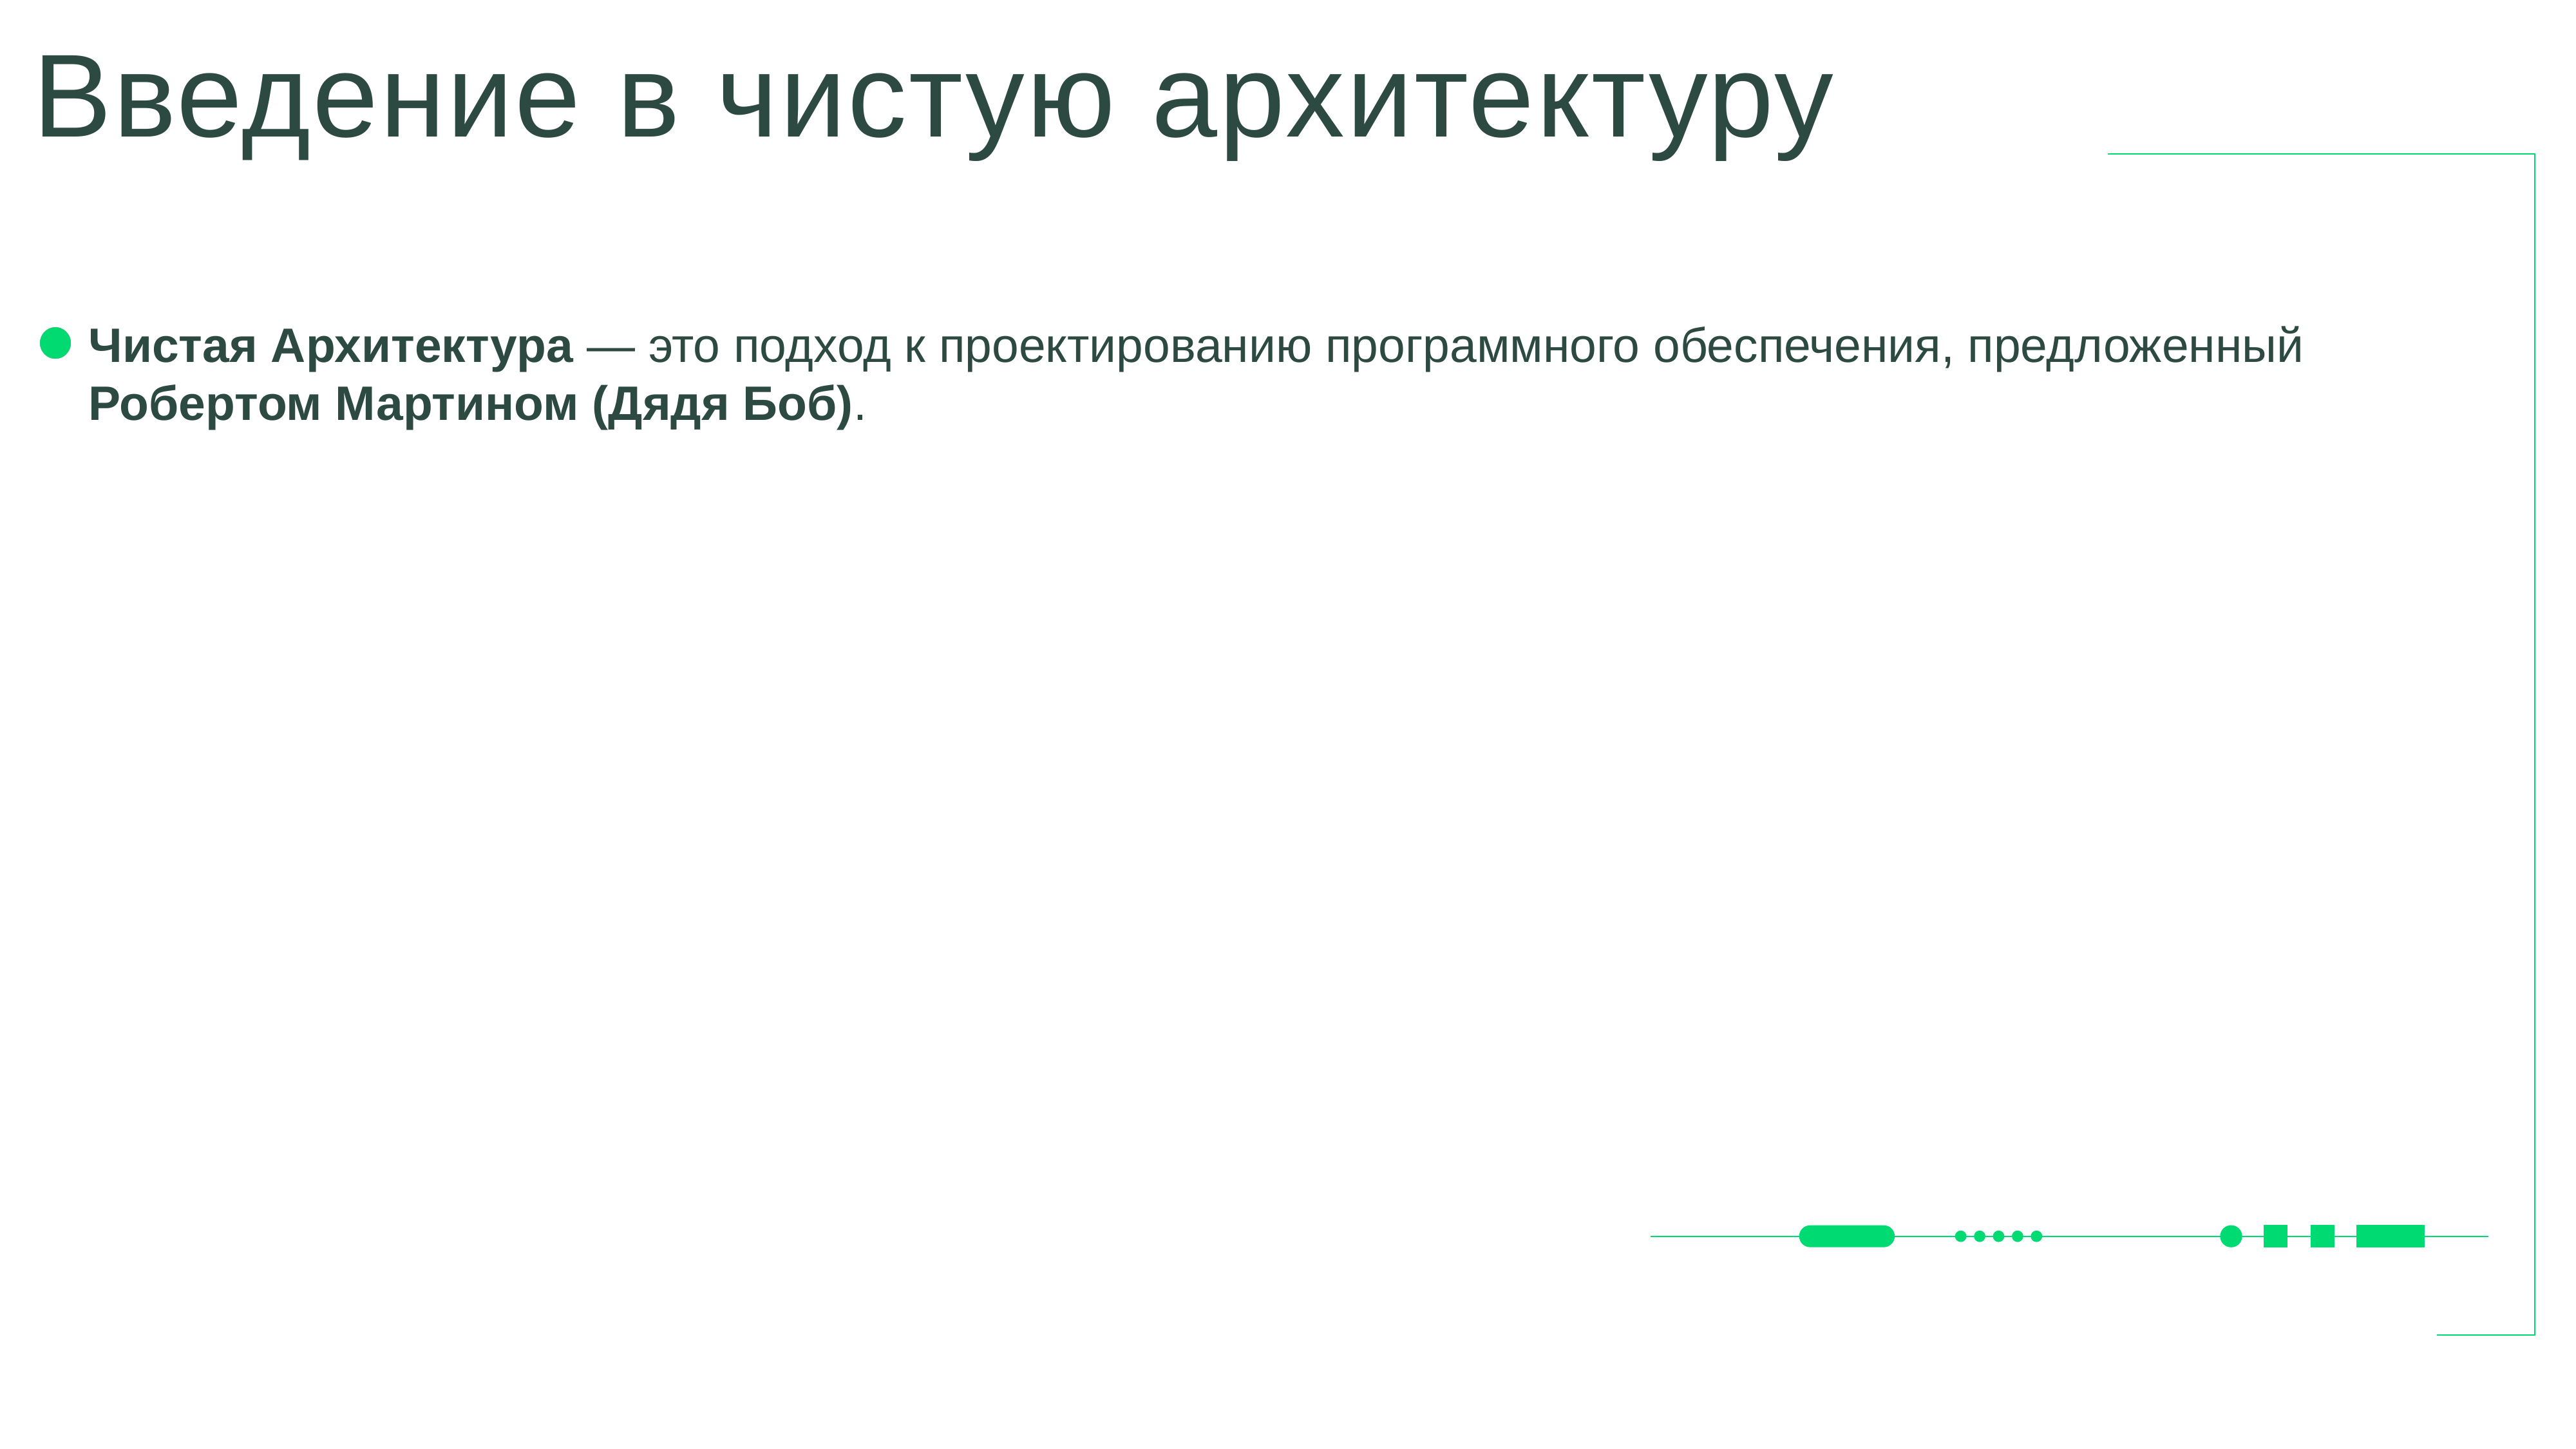

# Введение в чистую архитектуру

Чистая Архитектура — это подход к проектированию программного обеспечения, предложенный Робертом Мартином (Дядя Боб).